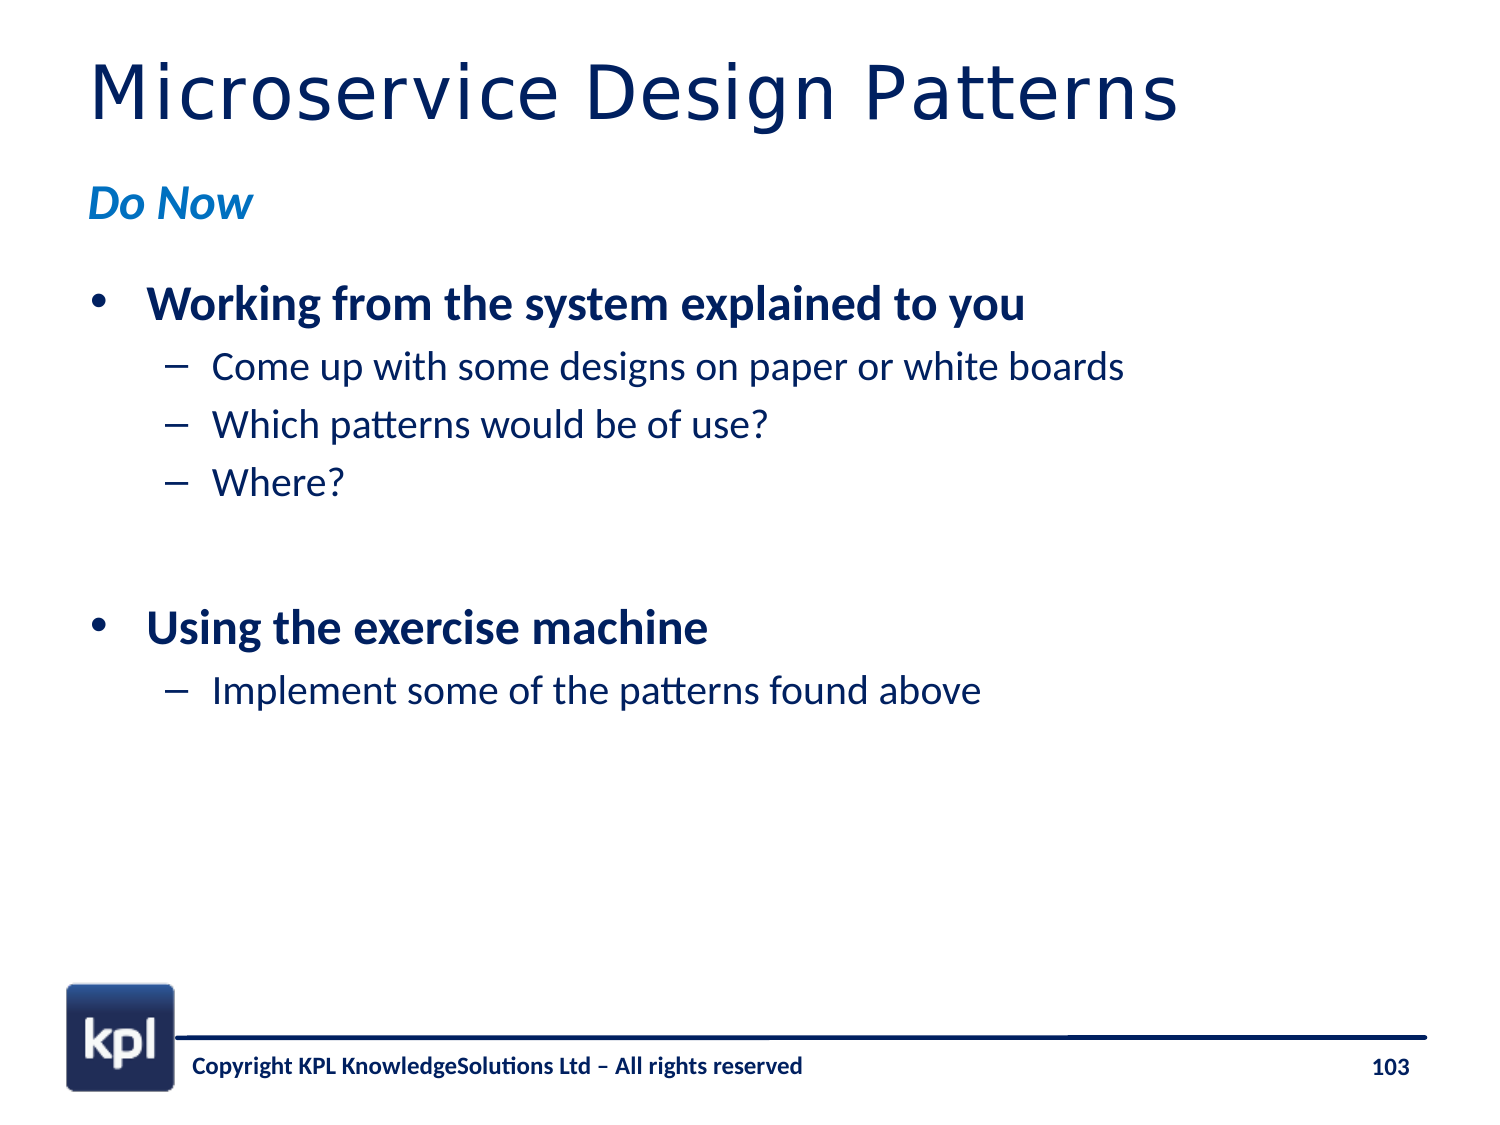

# Microservice Design Patterns
Do Now
Working from the system explained to you
Come up with some designs on paper or white boards
Which patterns would be of use?
Where?

Using the exercise machine
Implement some of the patterns found above
103
Copyright KPL KnowledgeSolutions Ltd – All rights reserved